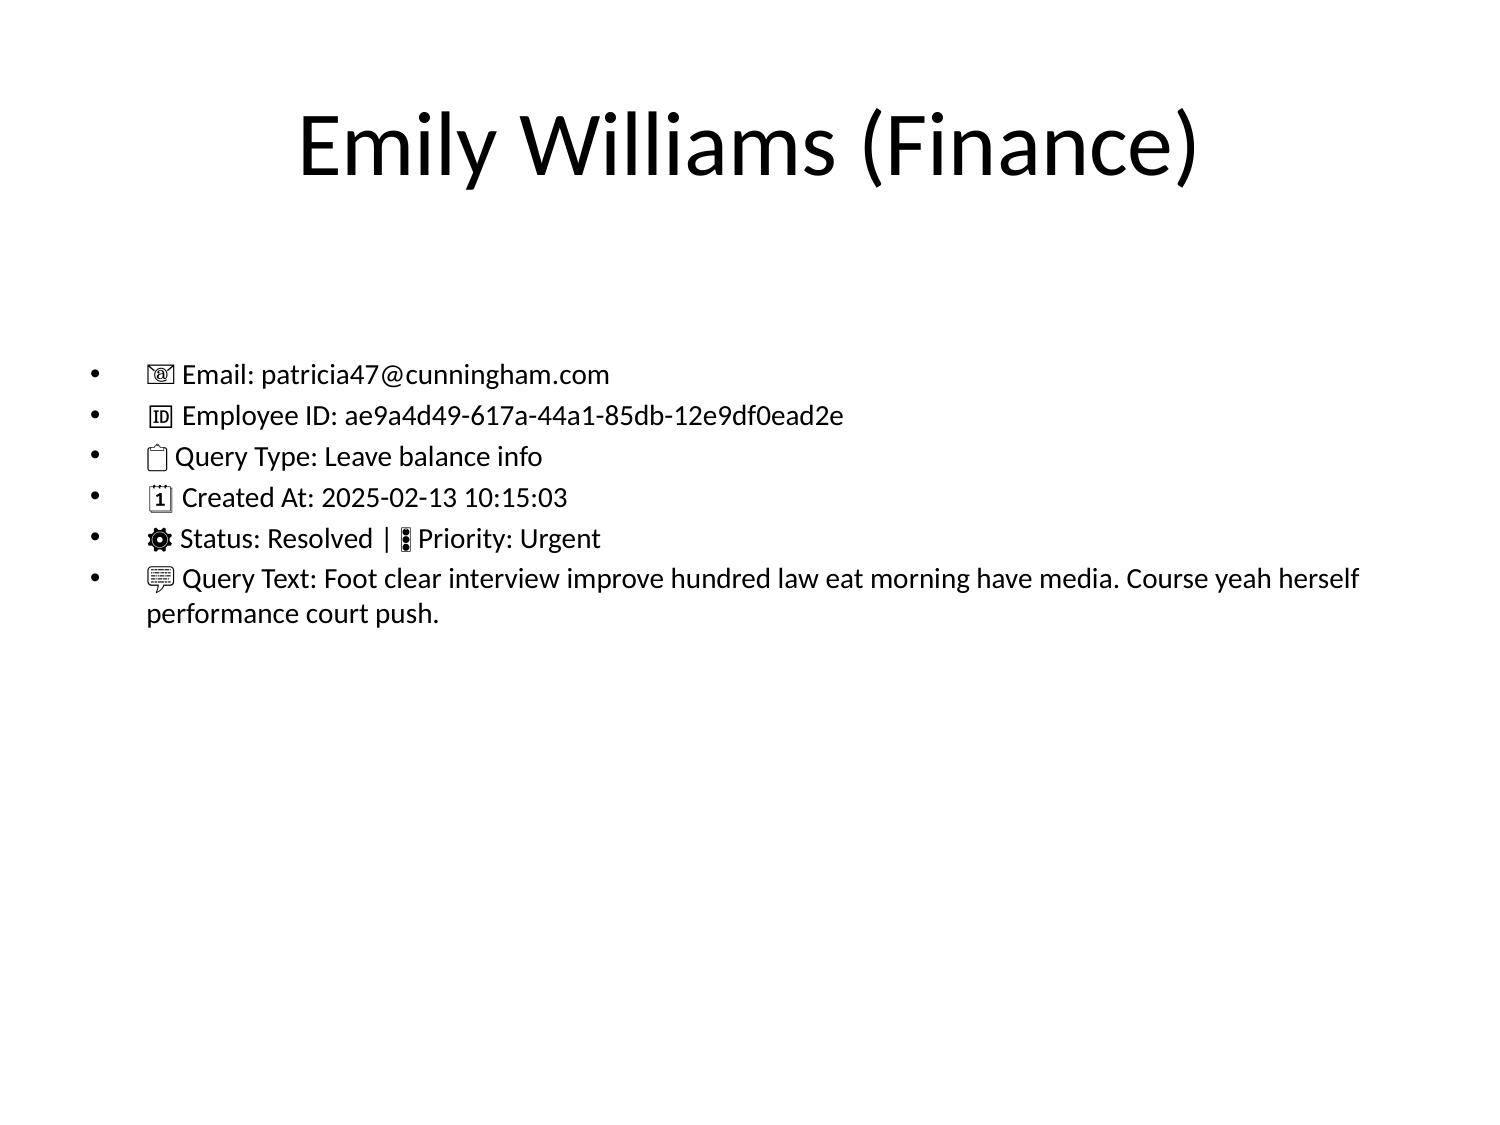

# Emily Williams (Finance)

📧 Email: patricia47@cunningham.com
🆔 Employee ID: ae9a4d49-617a-44a1-85db-12e9df0ead2e
📋 Query Type: Leave balance info
🗓 Created At: 2025-02-13 10:15:03
⚙ Status: Resolved | 🚦 Priority: Urgent
💬 Query Text: Foot clear interview improve hundred law eat morning have media. Course yeah herself performance court push.